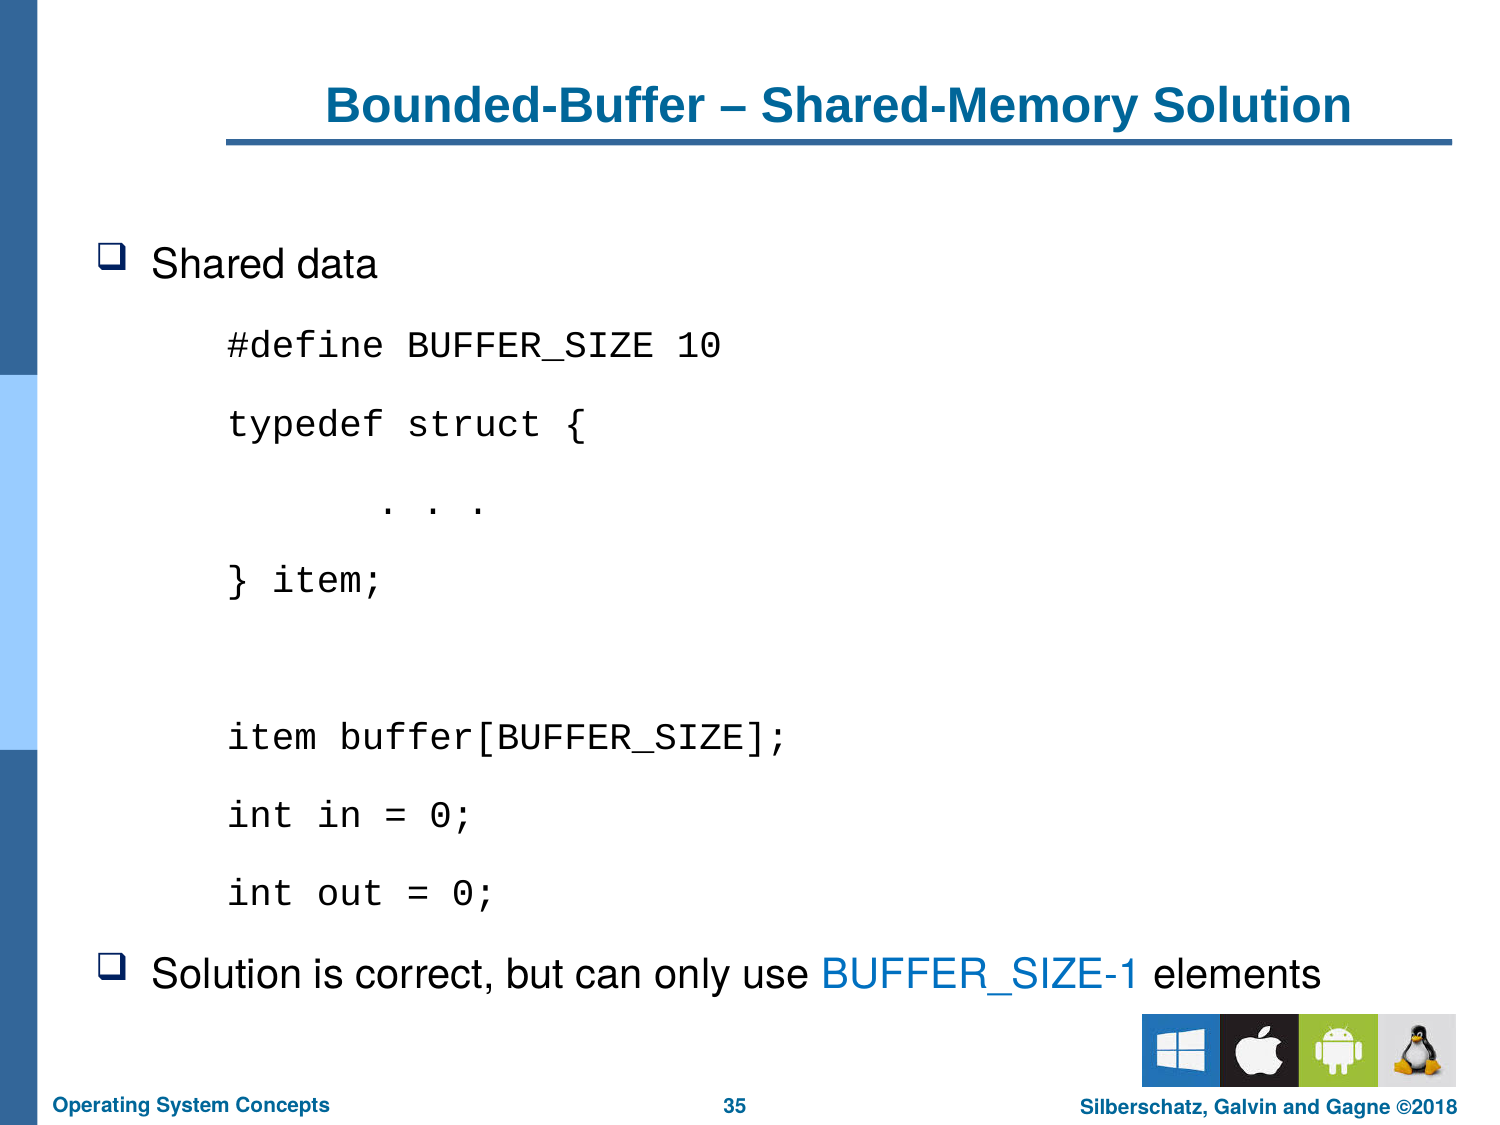

# Bounded-Buffer – Shared-Memory Solution
Shared data
#define BUFFER_SIZE 10
typedef struct {
	. . .
} item;

item buffer[BUFFER_SIZE];
int in = 0;
int out = 0;
Solution is correct, but can only use BUFFER_SIZE-1 elements